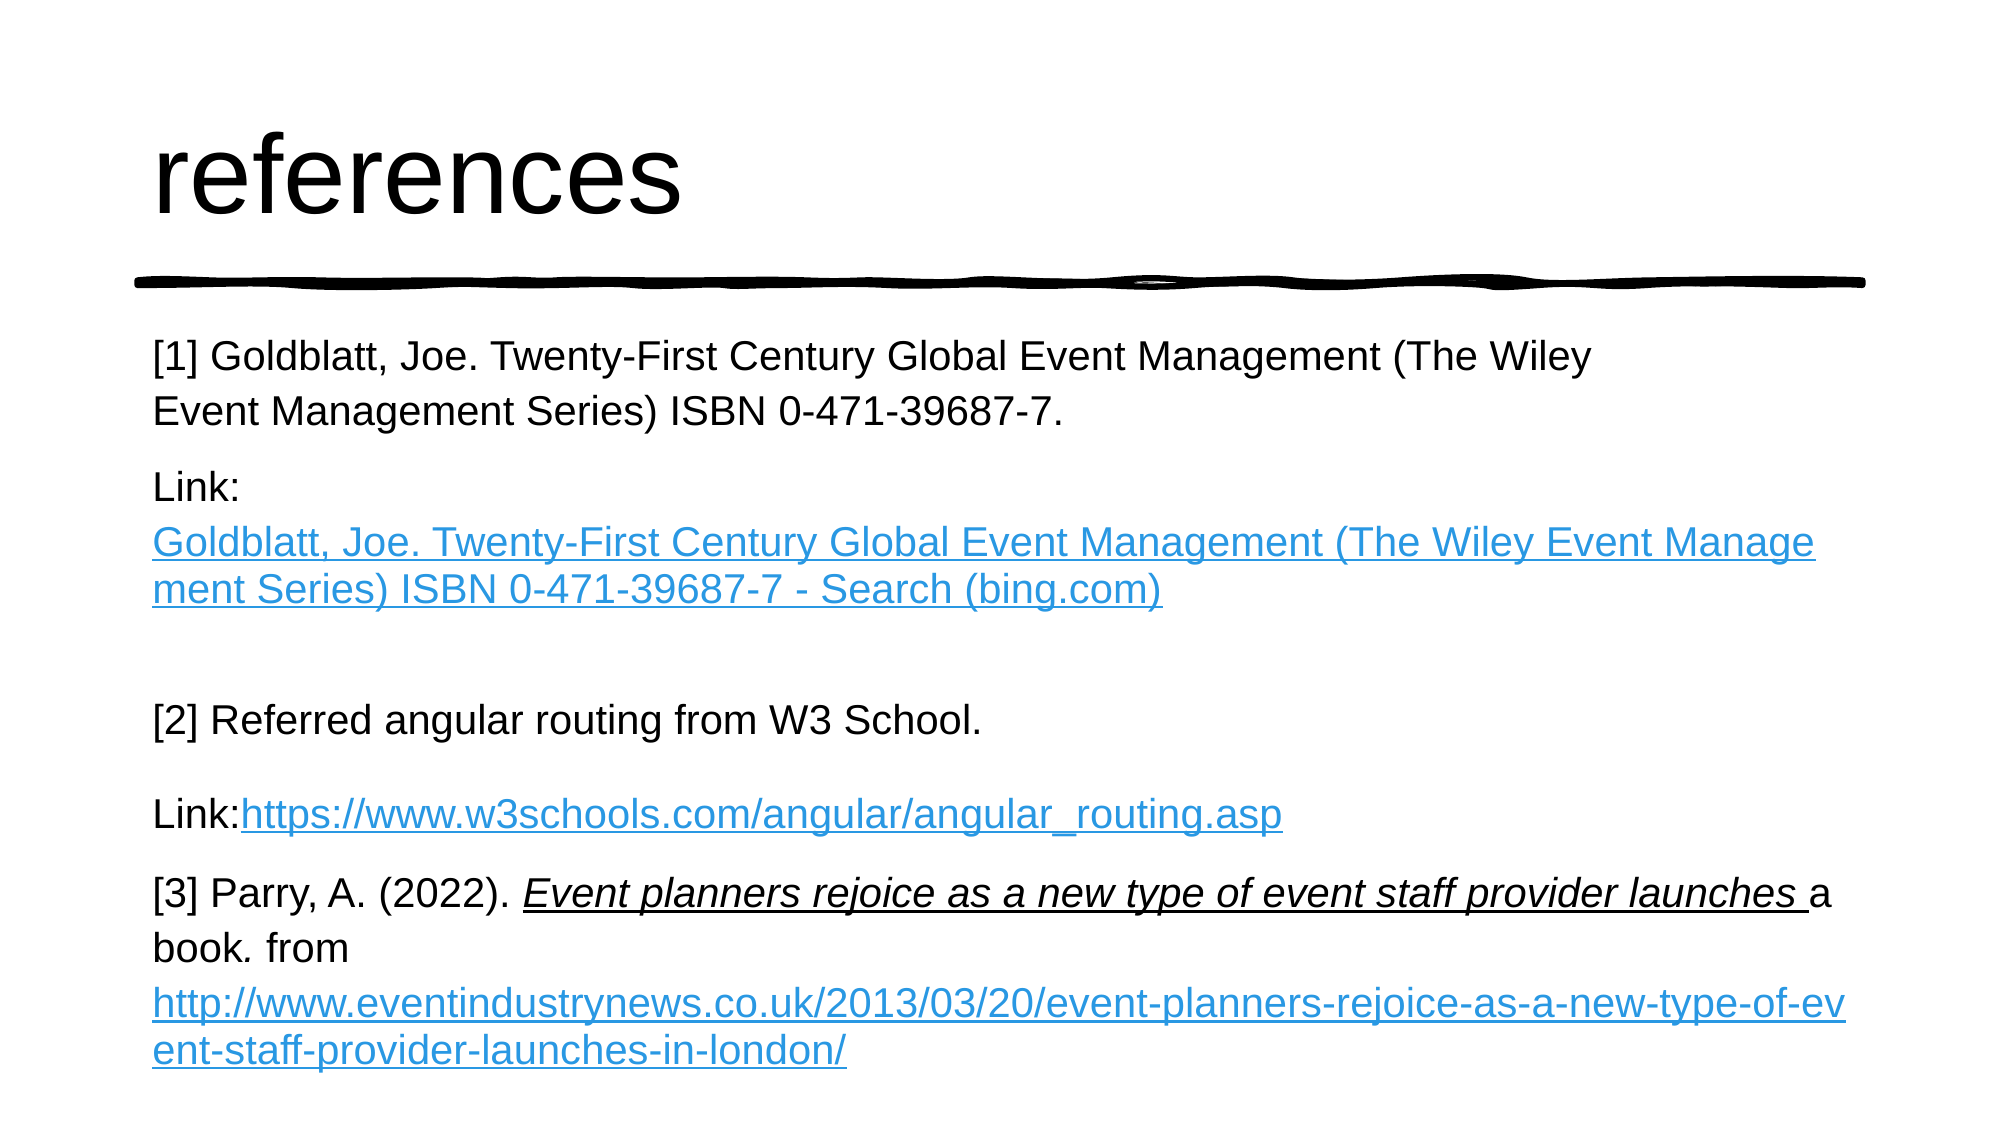

# references
[1] Goldblatt, Joe. Twenty-First Century Global Event Management (The Wiley 
Event Management Series) ISBN 0-471-39687-7.
Link:Goldblatt, Joe. Twenty-First Century Global Event Management (The Wiley Event Management Series) ISBN 0-471-39687-7 - Search (bing.com)
[2] Referred angular routing from W3 School.
Link:https://www.w3schools.com/angular/angular_routing.asp
[3] Parry, A. (2022). Event planners rejoice as a new type of event staff provider launches a book. from http://www.eventindustrynews.co.uk/2013/03/20/event-planners-rejoice-as-a-new-type-of-event-staff-provider-launches-in-london/